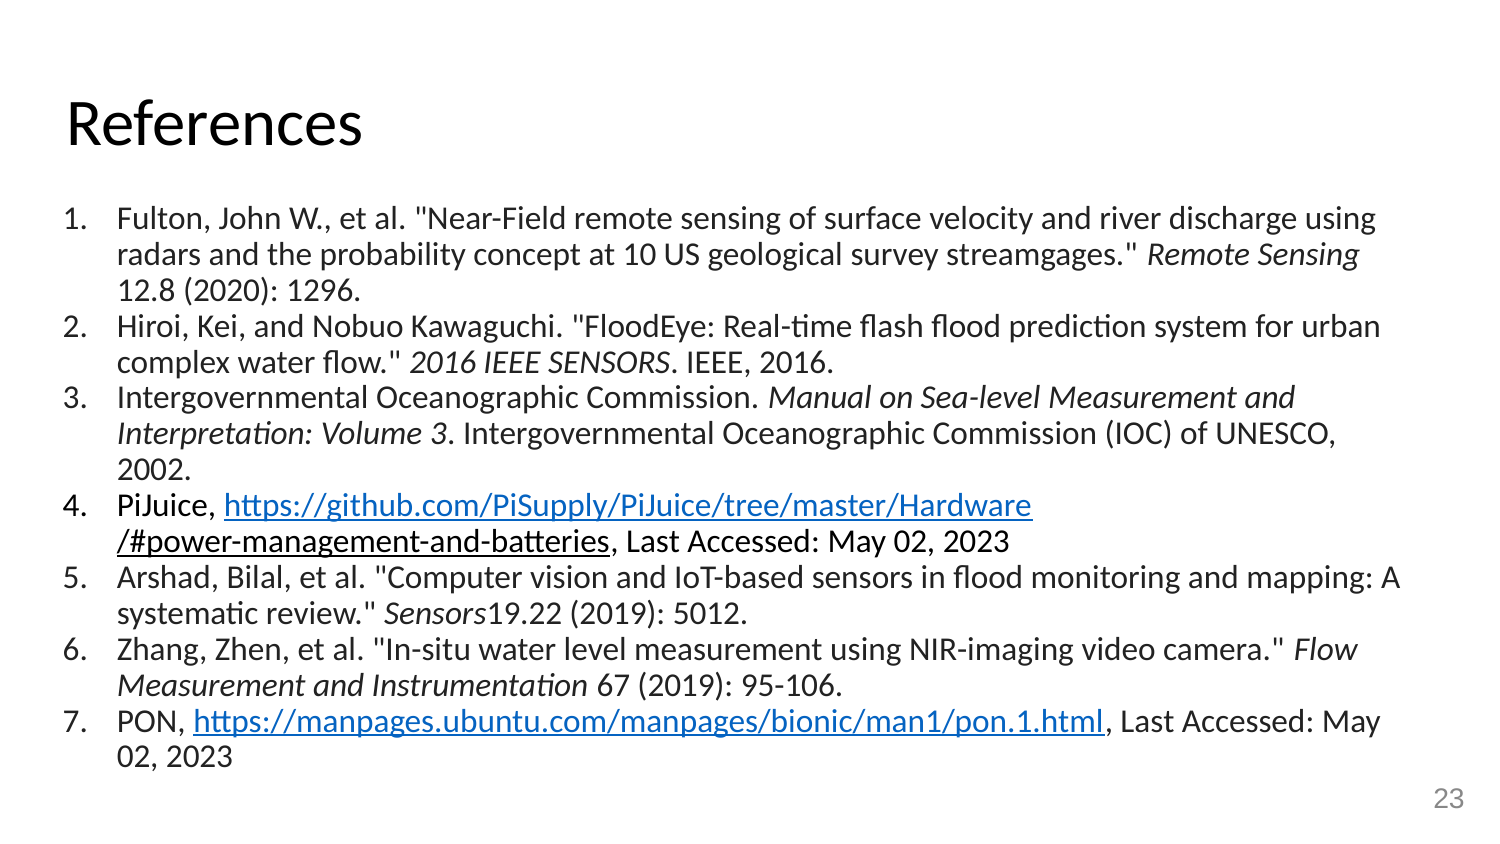

# References
Fulton, John W., et al. "Near-Field remote sensing of surface velocity and river discharge using radars and the probability concept at 10 US geological survey streamgages." Remote Sensing 12.8 (2020): 1296.
Hiroi, Kei, and Nobuo Kawaguchi. "FloodEye: Real-time flash flood prediction system for urban complex water flow." 2016 IEEE SENSORS. IEEE, 2016.
Intergovernmental Oceanographic Commission. Manual on Sea-level Measurement and Interpretation: Volume 3. Intergovernmental Oceanographic Commission (IOC) of UNESCO, 2002.
PiJuice, https://github.com/PiSupply/PiJuice/tree/master/Hardware
/#power-management-and-batteries, Last Accessed: May 02, 2023
Arshad, Bilal, et al. "Computer vision and IoT-based sensors in flood monitoring and mapping: A systematic review." Sensors19.22 (2019): 5012.
Zhang, Zhen, et al. "In-situ water level measurement using NIR-imaging video camera." Flow Measurement and Instrumentation 67 (2019): 95-106.
PON, https://manpages.ubuntu.com/manpages/bionic/man1/pon.1.html, Last Accessed: May 02, 2023

23